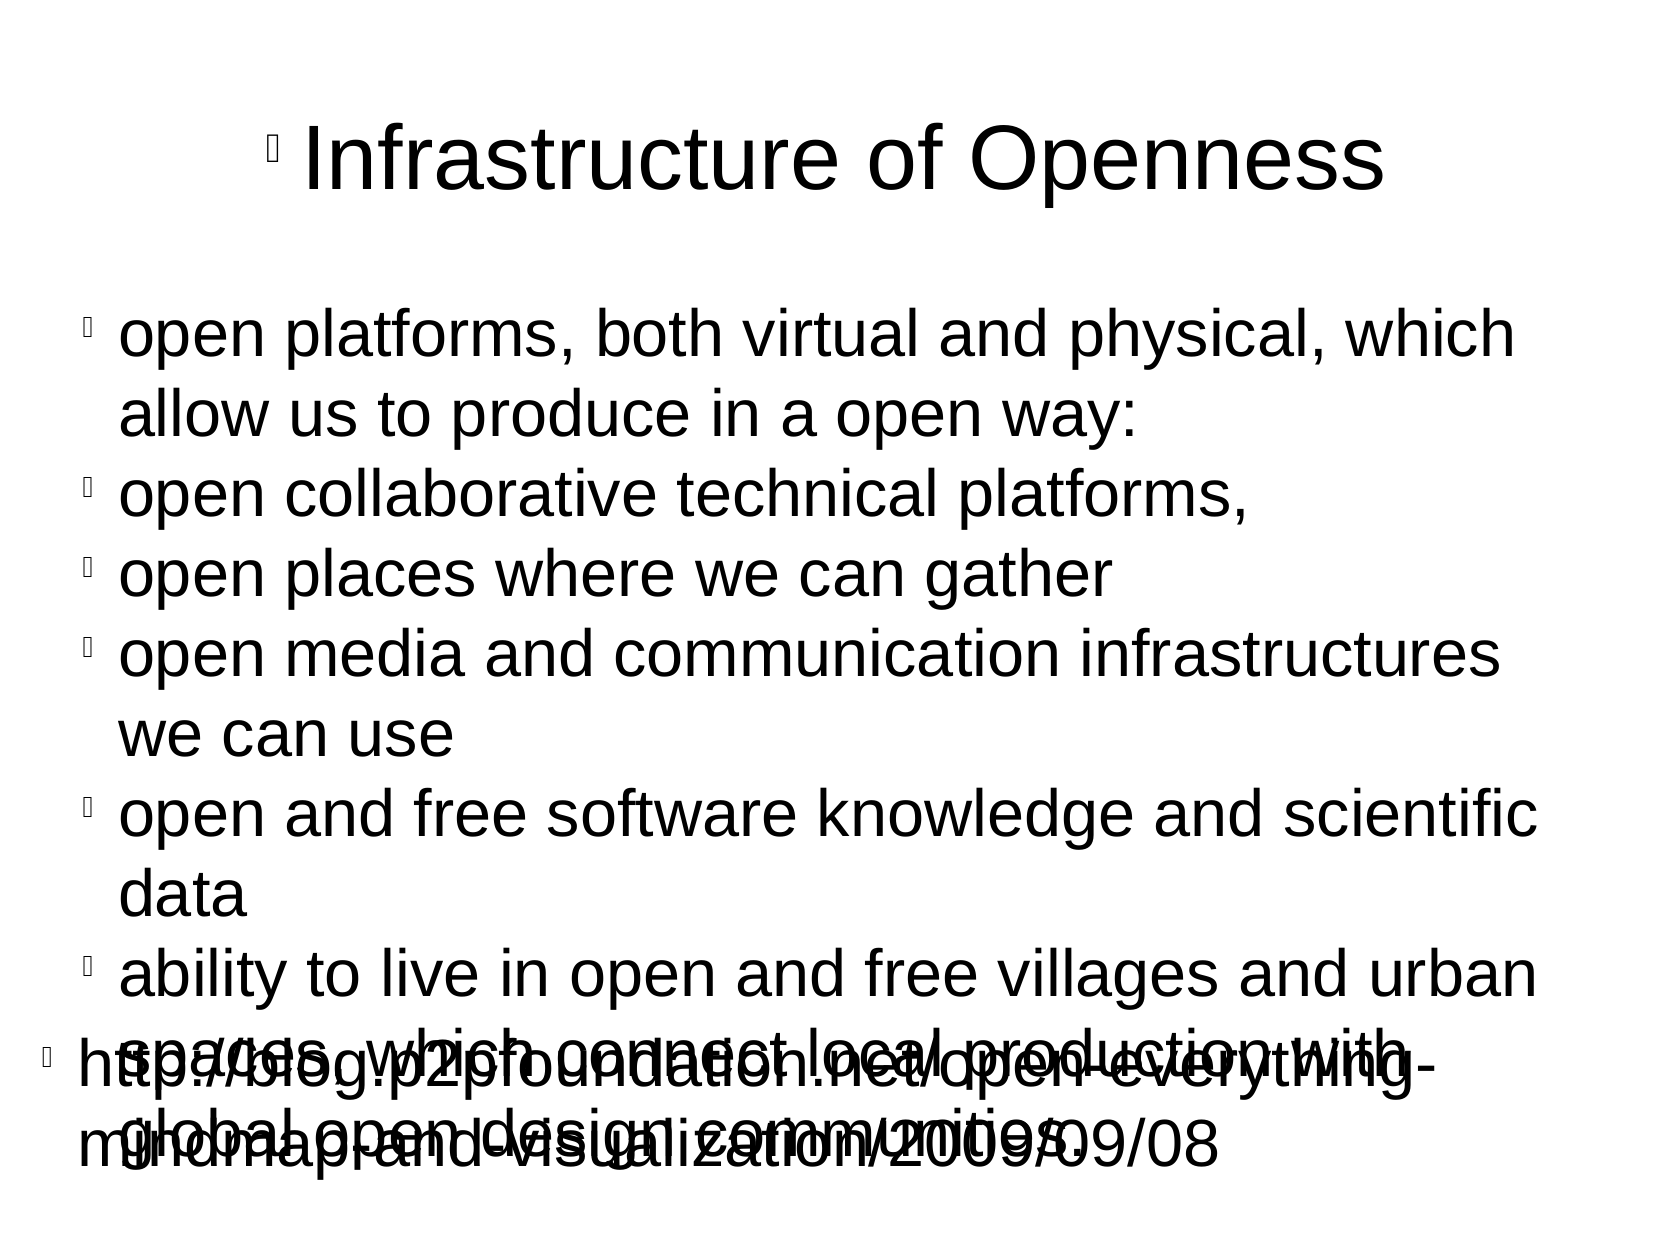

Infrastructure of Openness
open platforms, both virtual and physical, which allow us to produce in a open way:
open collaborative technical platforms,
open places where we can gather
open media and communication infrastructures we can use
open and free software knowledge and scientific data
ability to live in open and free villages and urban spaces, which connect local production with global open design communities.
http://blog.p2pfoundation.net/open-everything-mindmap-and-visualization/2009/09/08